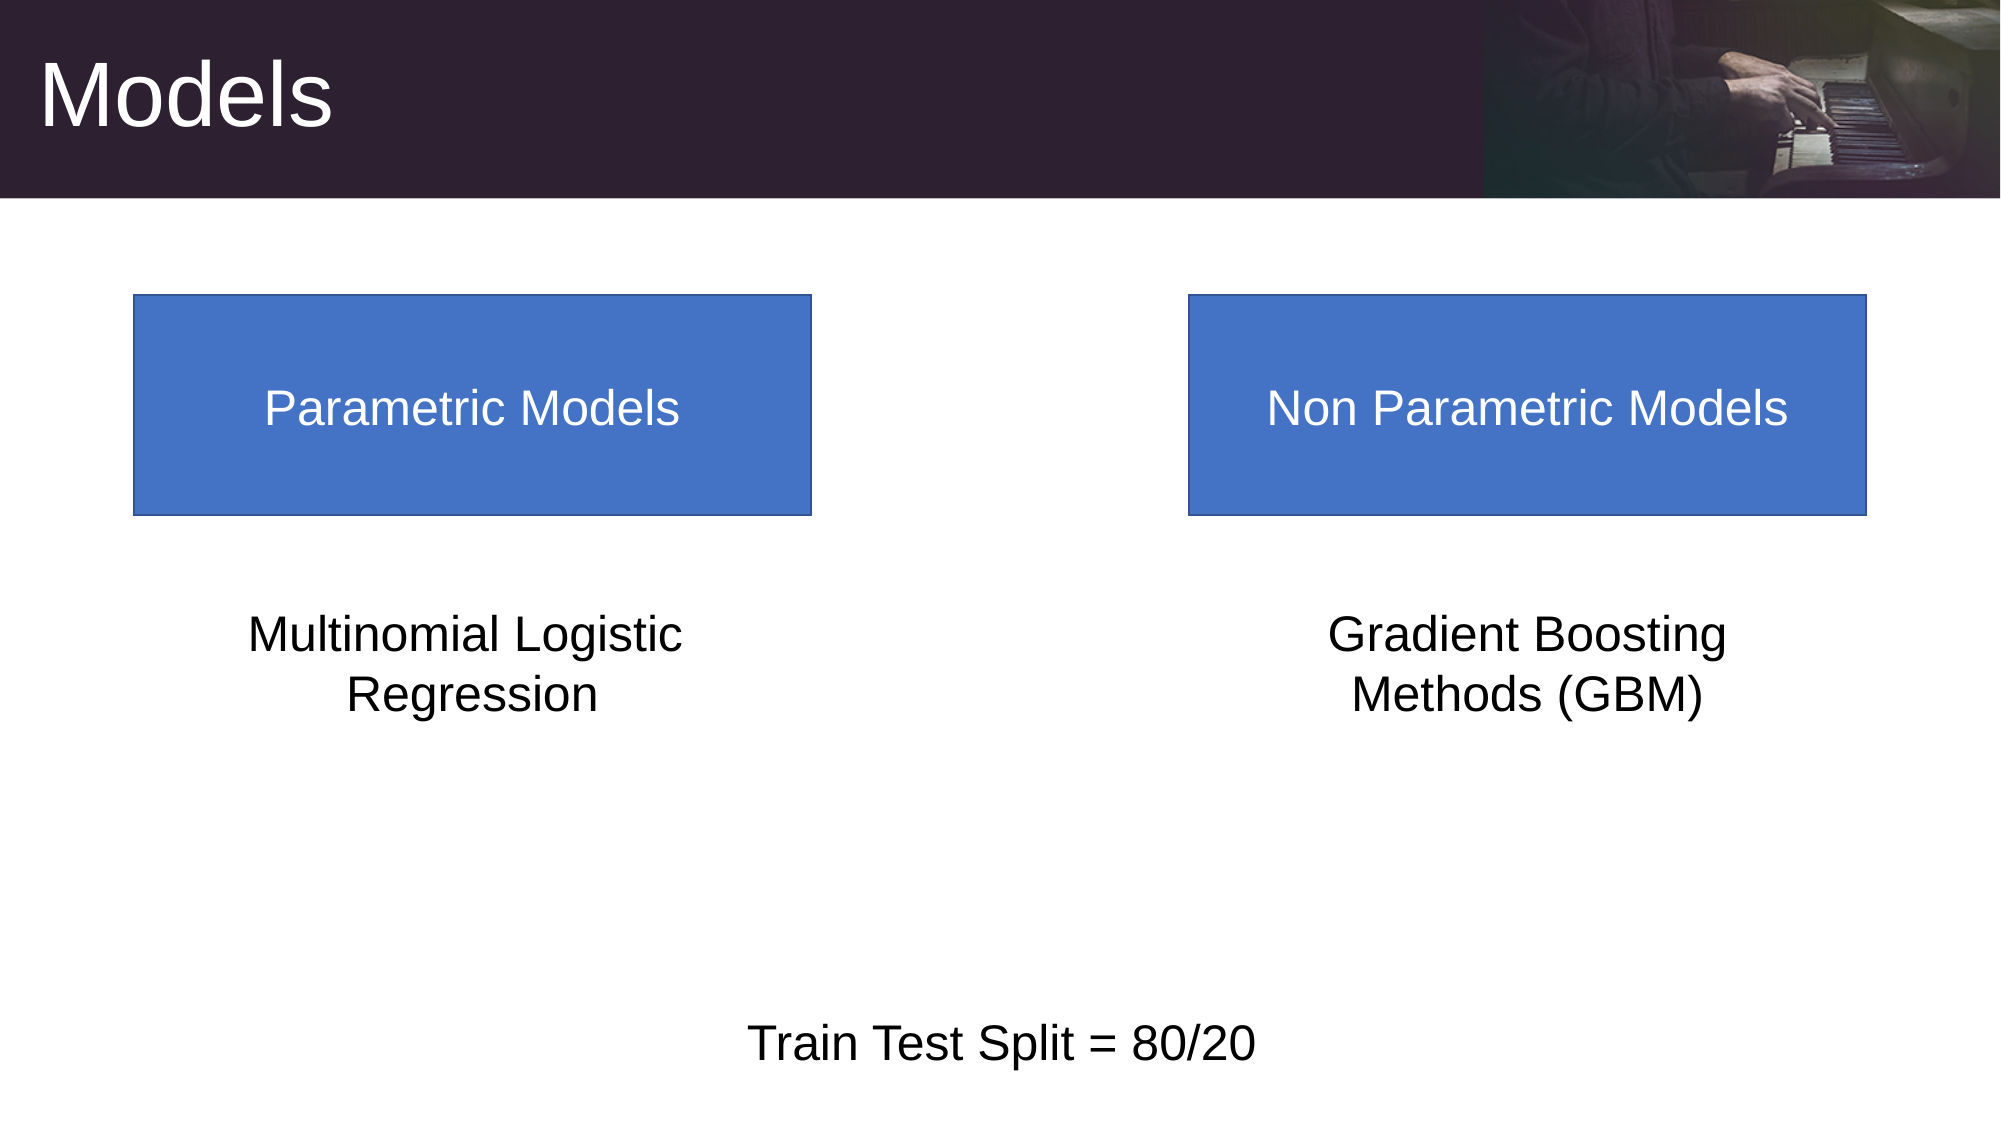

# Models
Parametric Models
Non Parametric Models
Gradient Boosting Methods (GBM)
Multinomial Logistic
Regression
Train Test Split = 80/20